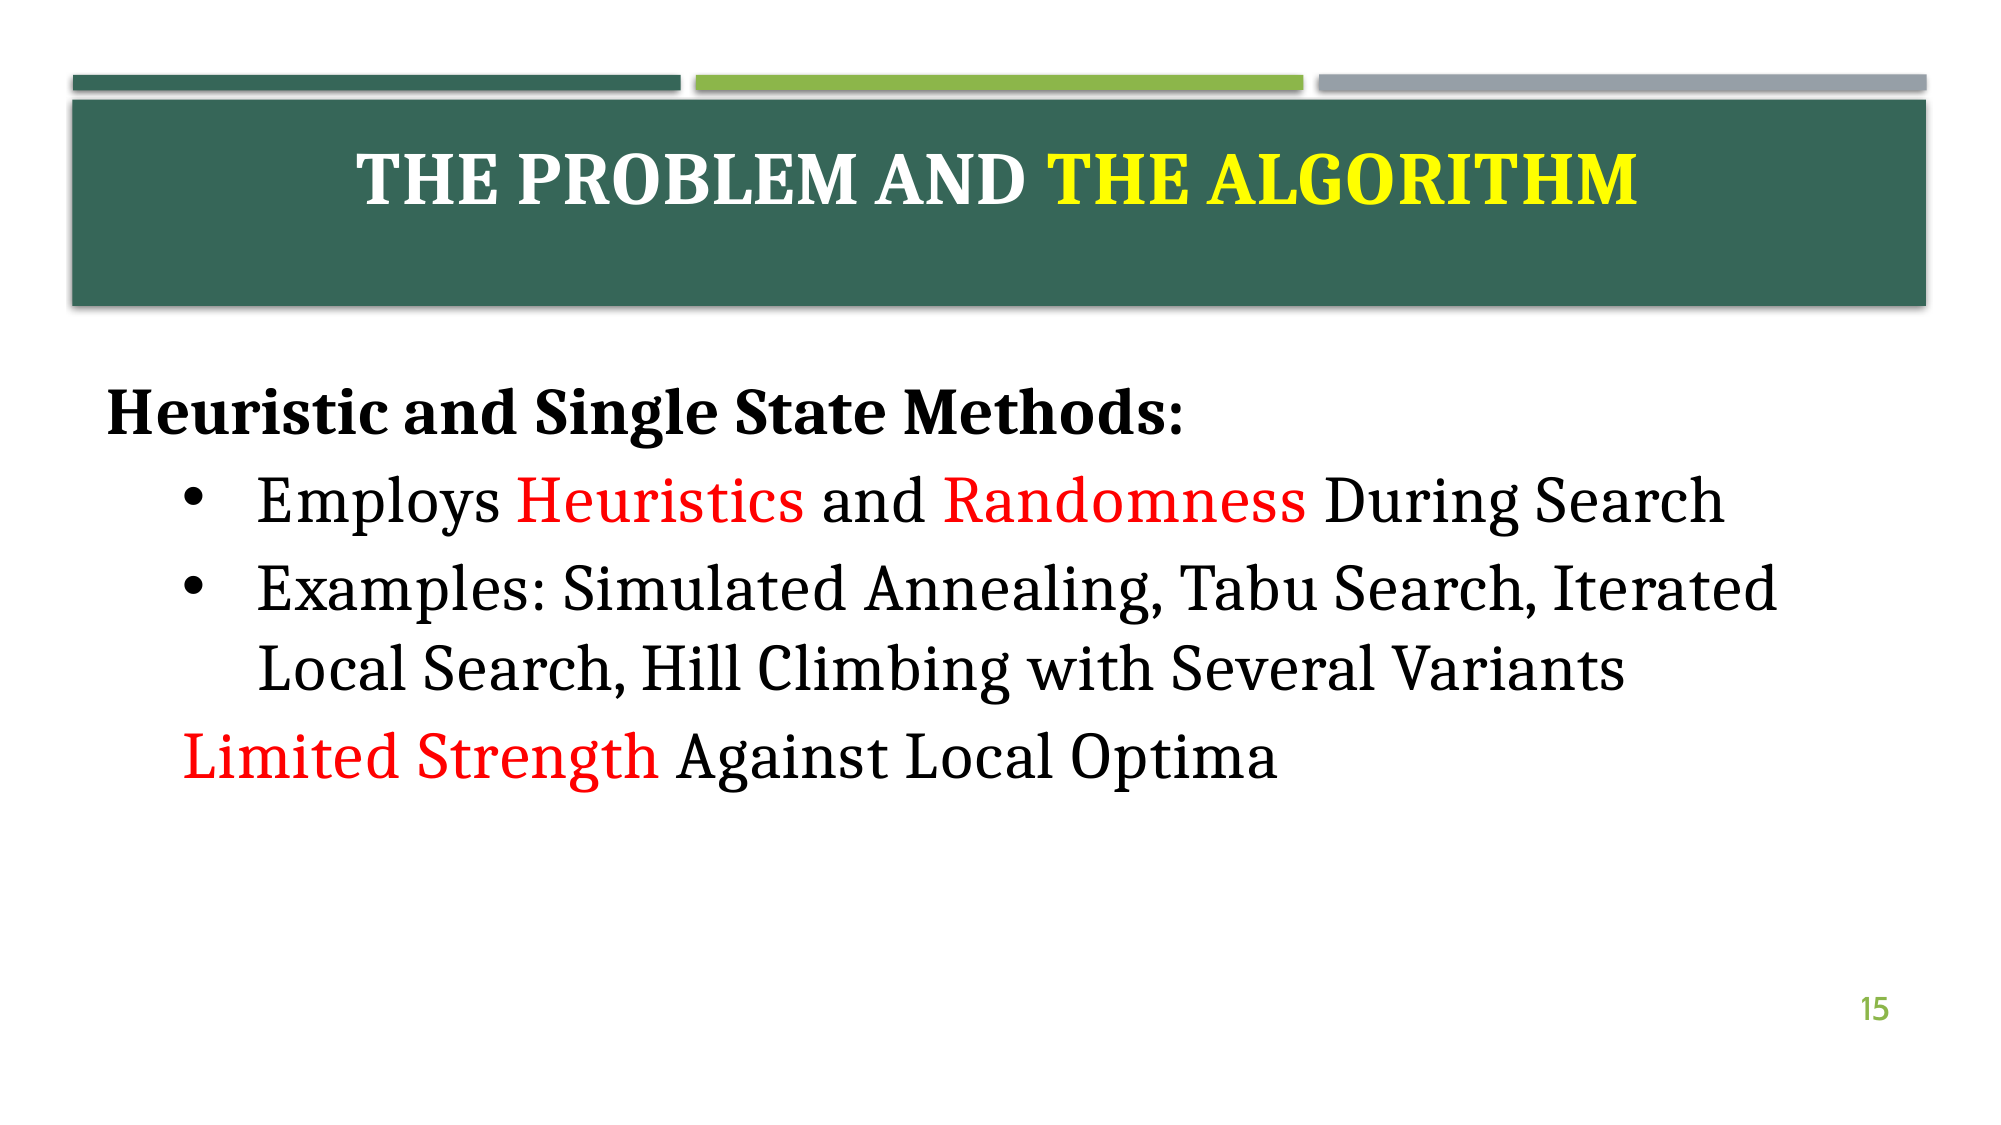

# The problem and the algorithm
Heuristic and Single State Methods:
Employs Heuristics and Randomness During Search
Examples: Simulated Annealing, Tabu Search, Iterated Local Search, Hill Climbing with Several Variants
Limited Strength Against Local Optima
15